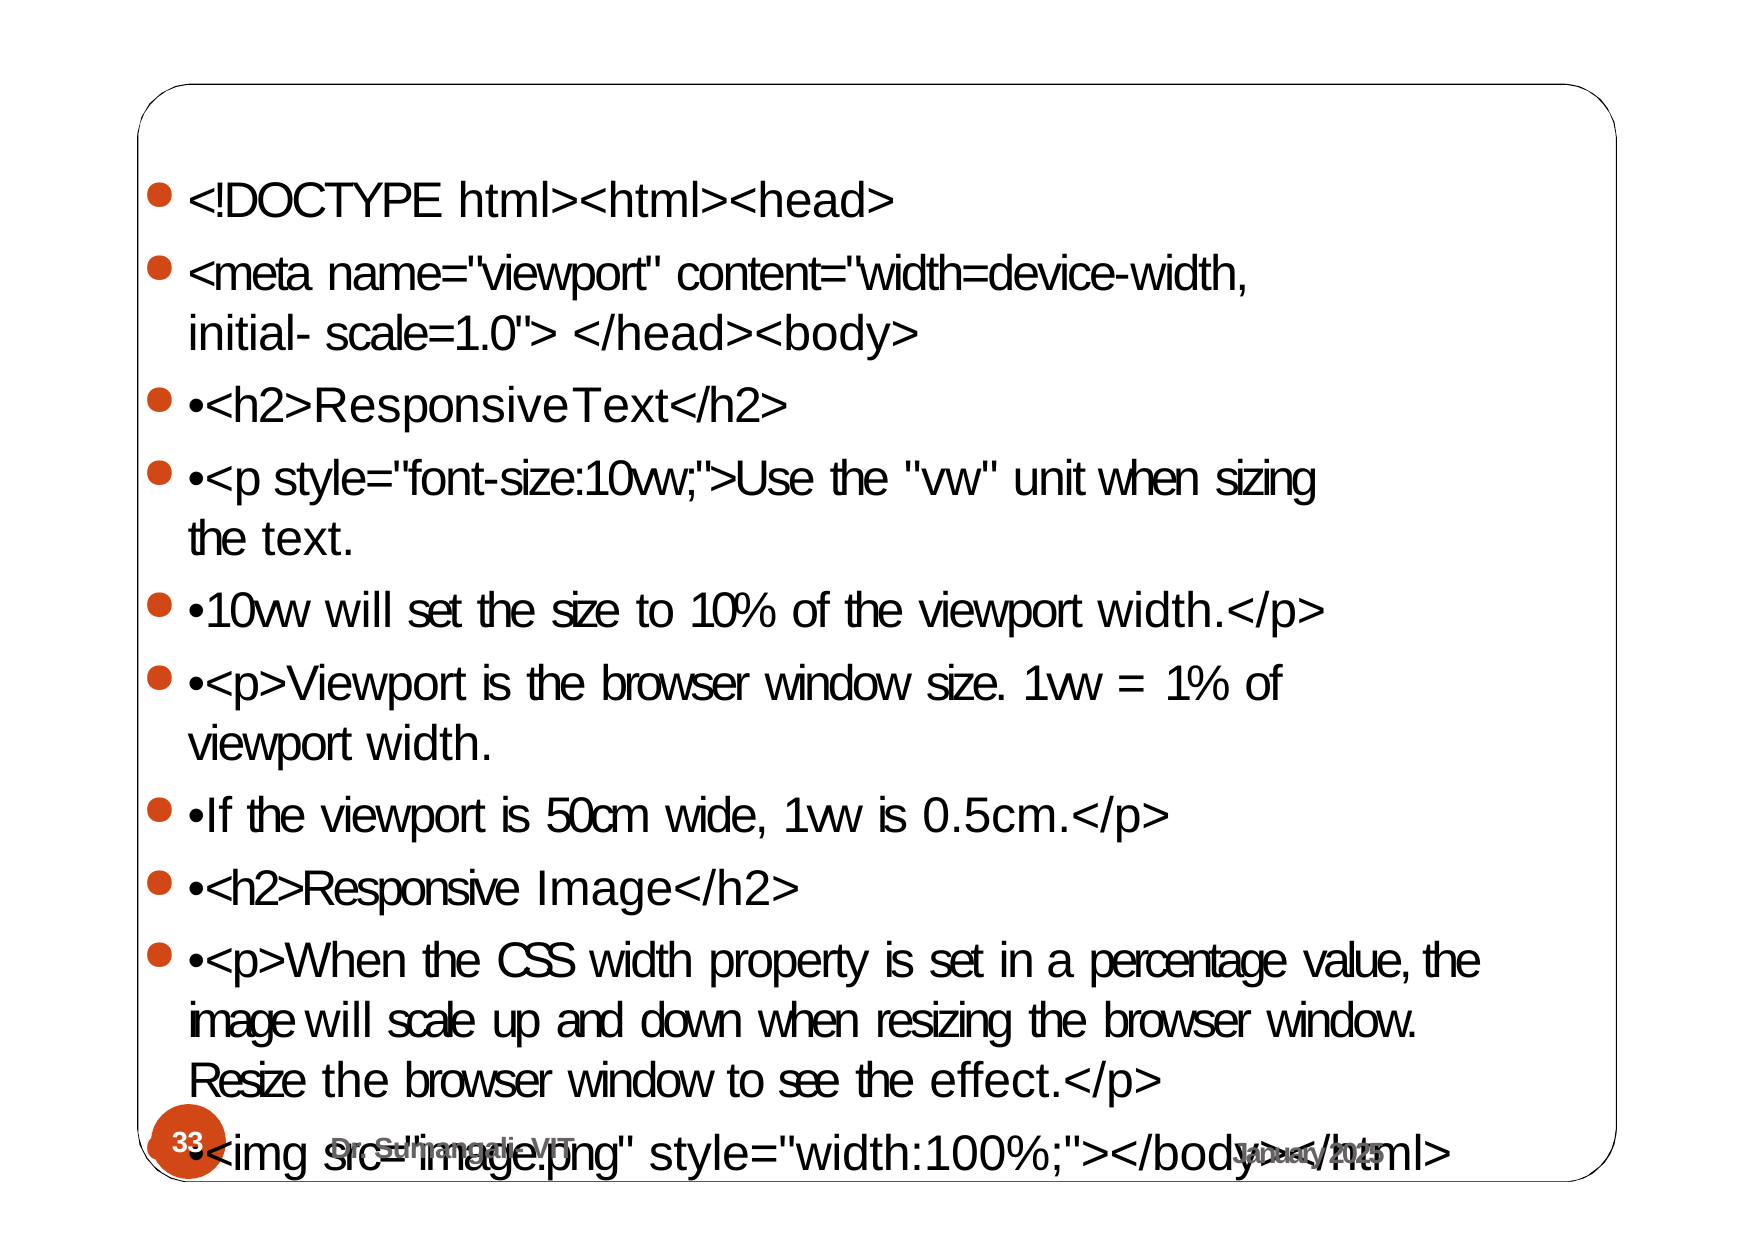

<!DOCTYPE html><html><head>
<meta name="viewport" content="width=device-width, initial- scale=1.0"> </head><body>
•<h2>ResponsiveText</h2>
•<p style="font-size:10vw;">Use the "vw" unit when sizing the text.
•10vw will set the size to 10% of the viewport width.</p>
•<p>Viewport is the browser window size. 1vw = 1% of viewport width.
•If the viewport is 50cm wide, 1vw is 0.5cm.</p>
•<h2>Responsive Image</h2>
•<p>When the CSS width property is set in a percentage value, the image will scale up and down when resizing the browser window. Resize the browser window to see the effect.</p>
•<img src="image.png" style="width:100%;"></body></html>
33
Dr. Sumangali- VIT
January 2025